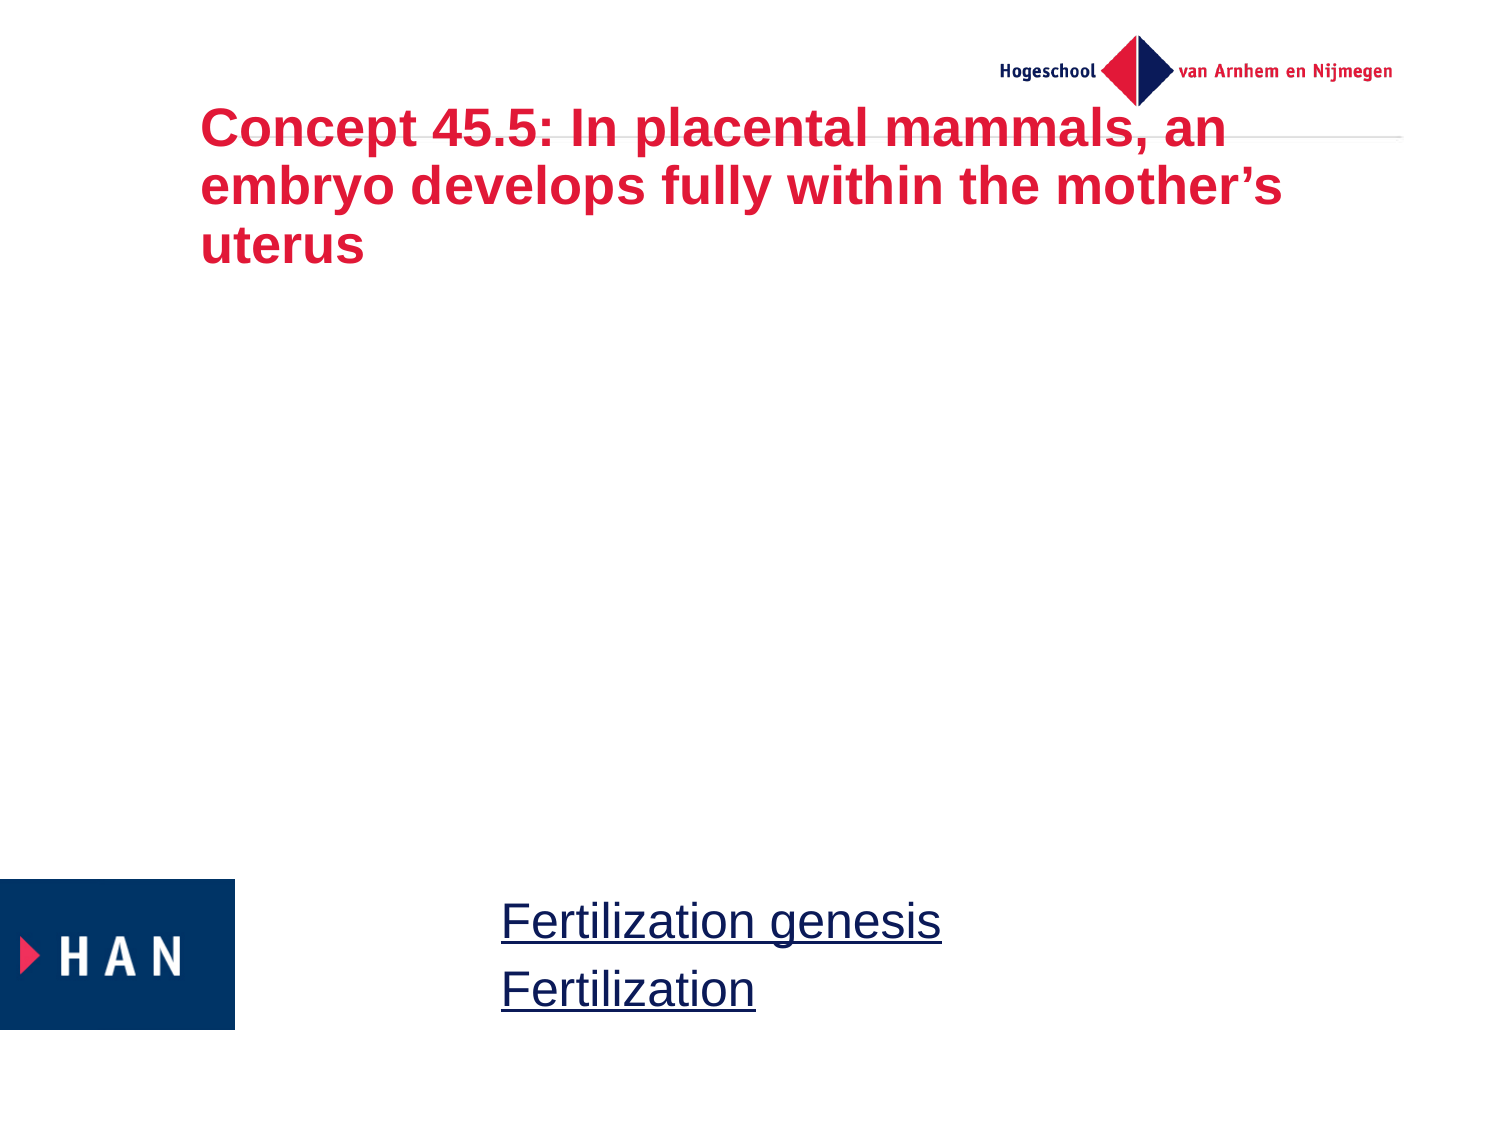

# Concept 45.5: In placental mammals, an embryo develops fully within the mother’s uterus

Fertilization genesis
Fertilization